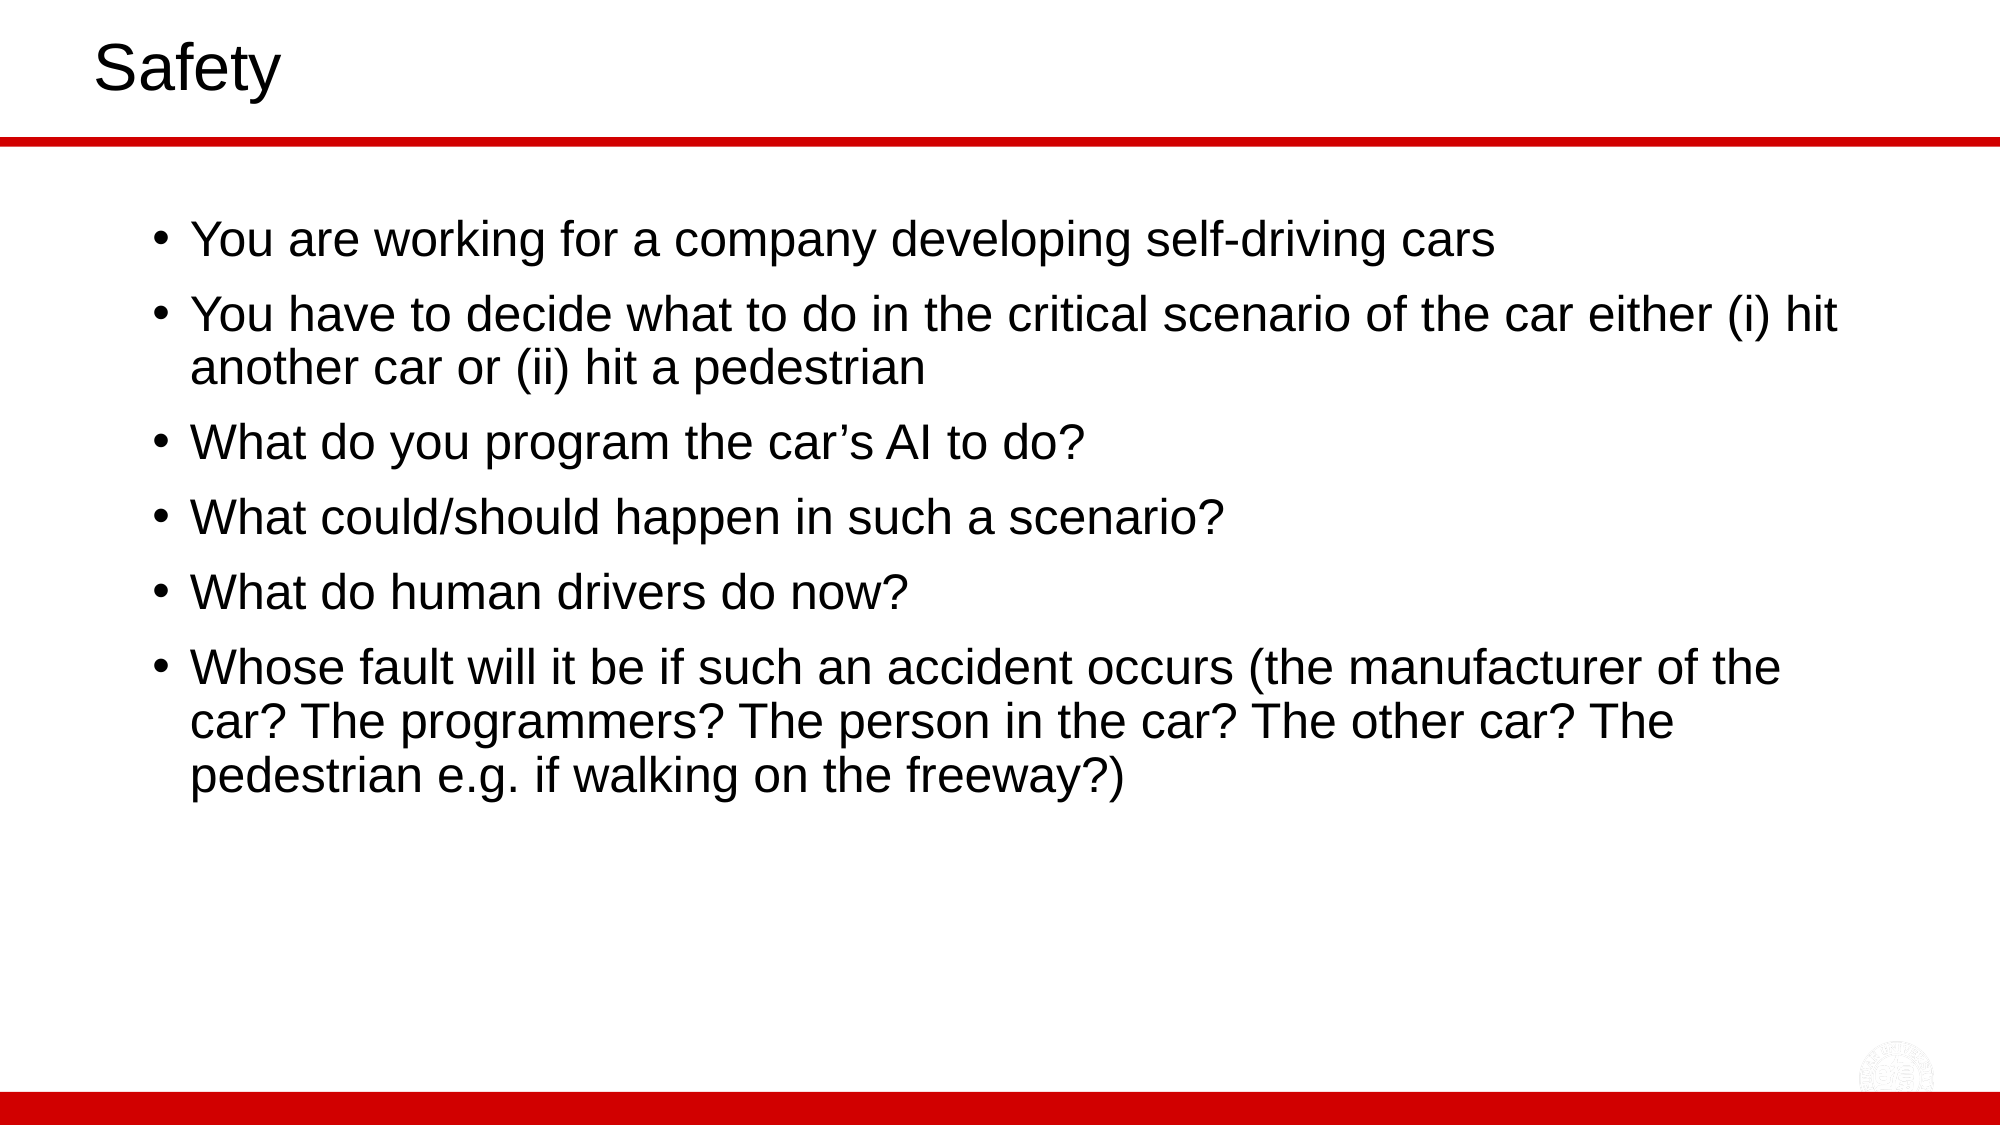

# Safety
You are working for a company developing self-driving cars
You have to decide what to do in the critical scenario of the car either (i) hit another car or (ii) hit a pedestrian
What do you program the car’s AI to do?
What could/should happen in such a scenario?
What do human drivers do now?
Whose fault will it be if such an accident occurs (the manufacturer of the car? The programmers? The person in the car? The other car? The pedestrian e.g. if walking on the freeway?)